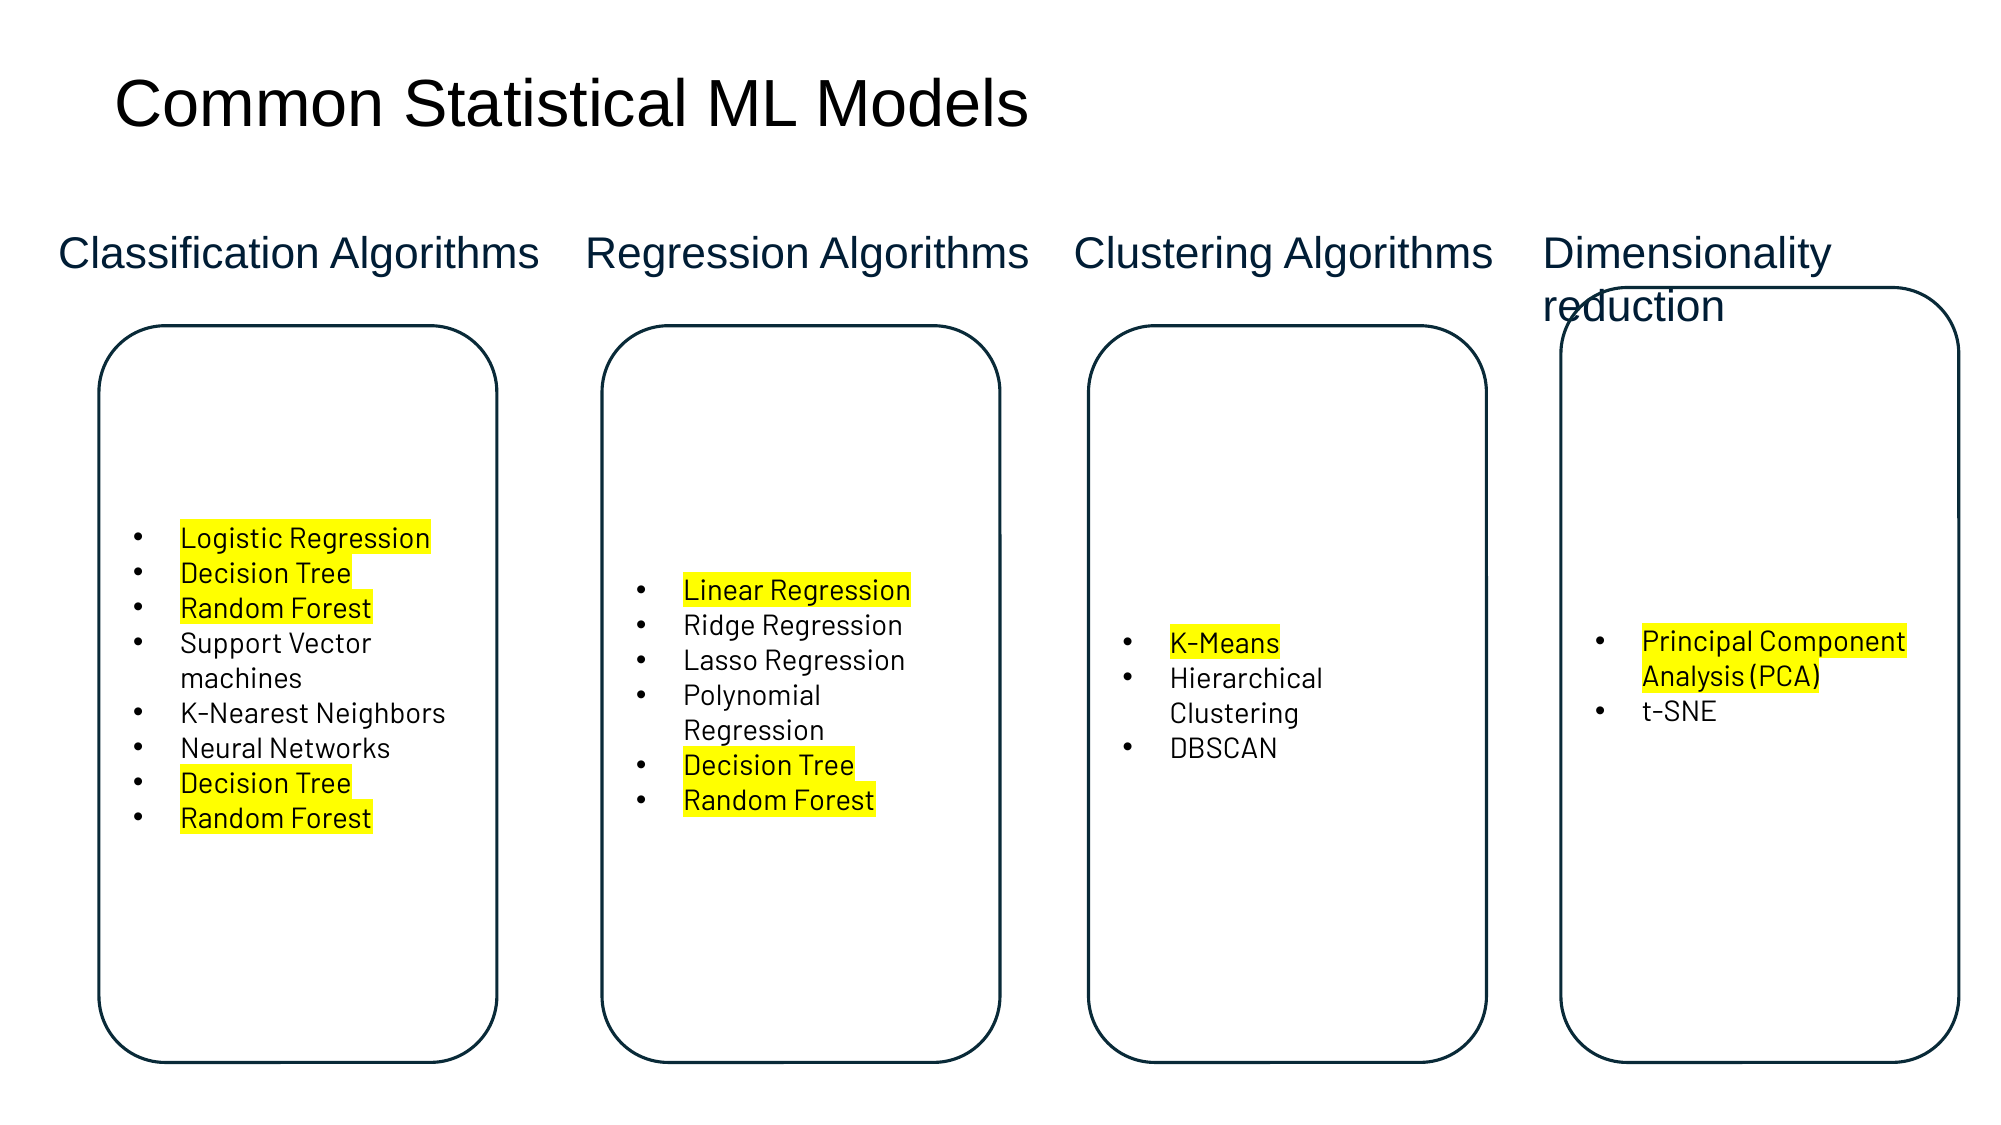

Common Statistical ML Models

Clustering Algorithms

Dimensionality reduction

Classification Algorithms

Regression Algorithms

Principal Component Analysis (PCA)
t-SNE
Logistic Regression
Decision Tree
Random Forest
Support Vector machines
K-Nearest Neighbors
Neural Networks
Decision Tree
Random Forest

Linear Regression
Ridge Regression
Lasso Regression
Polynomial Regression
Decision Tree
Random Forest
K-Means
Hierarchical Clustering
DBSCAN